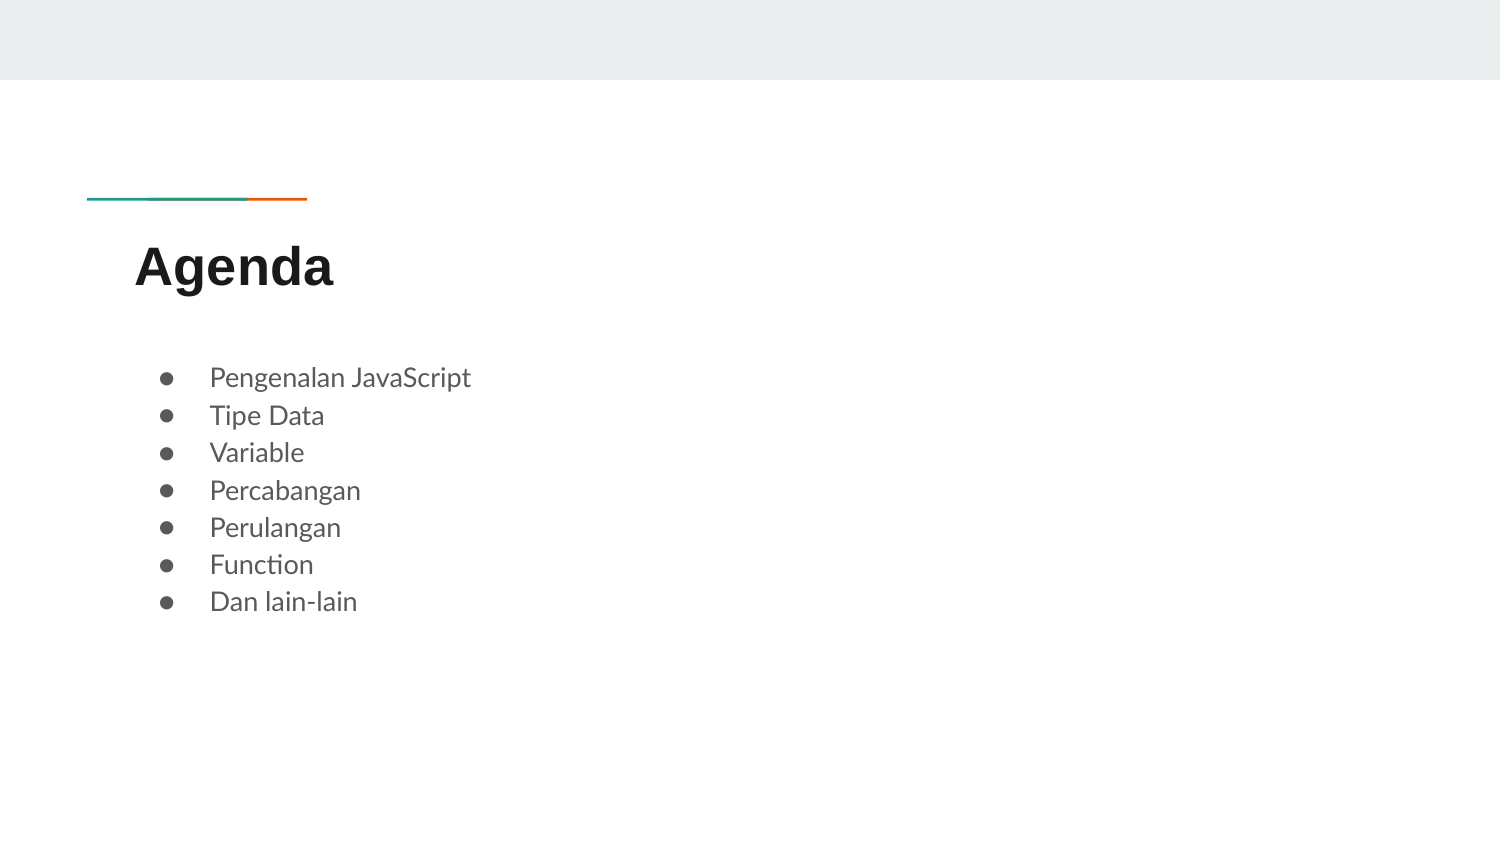

# Agenda
Pengenalan JavaScript
Tipe Data
Variable
Percabangan
Perulangan
Function
Dan lain-lain